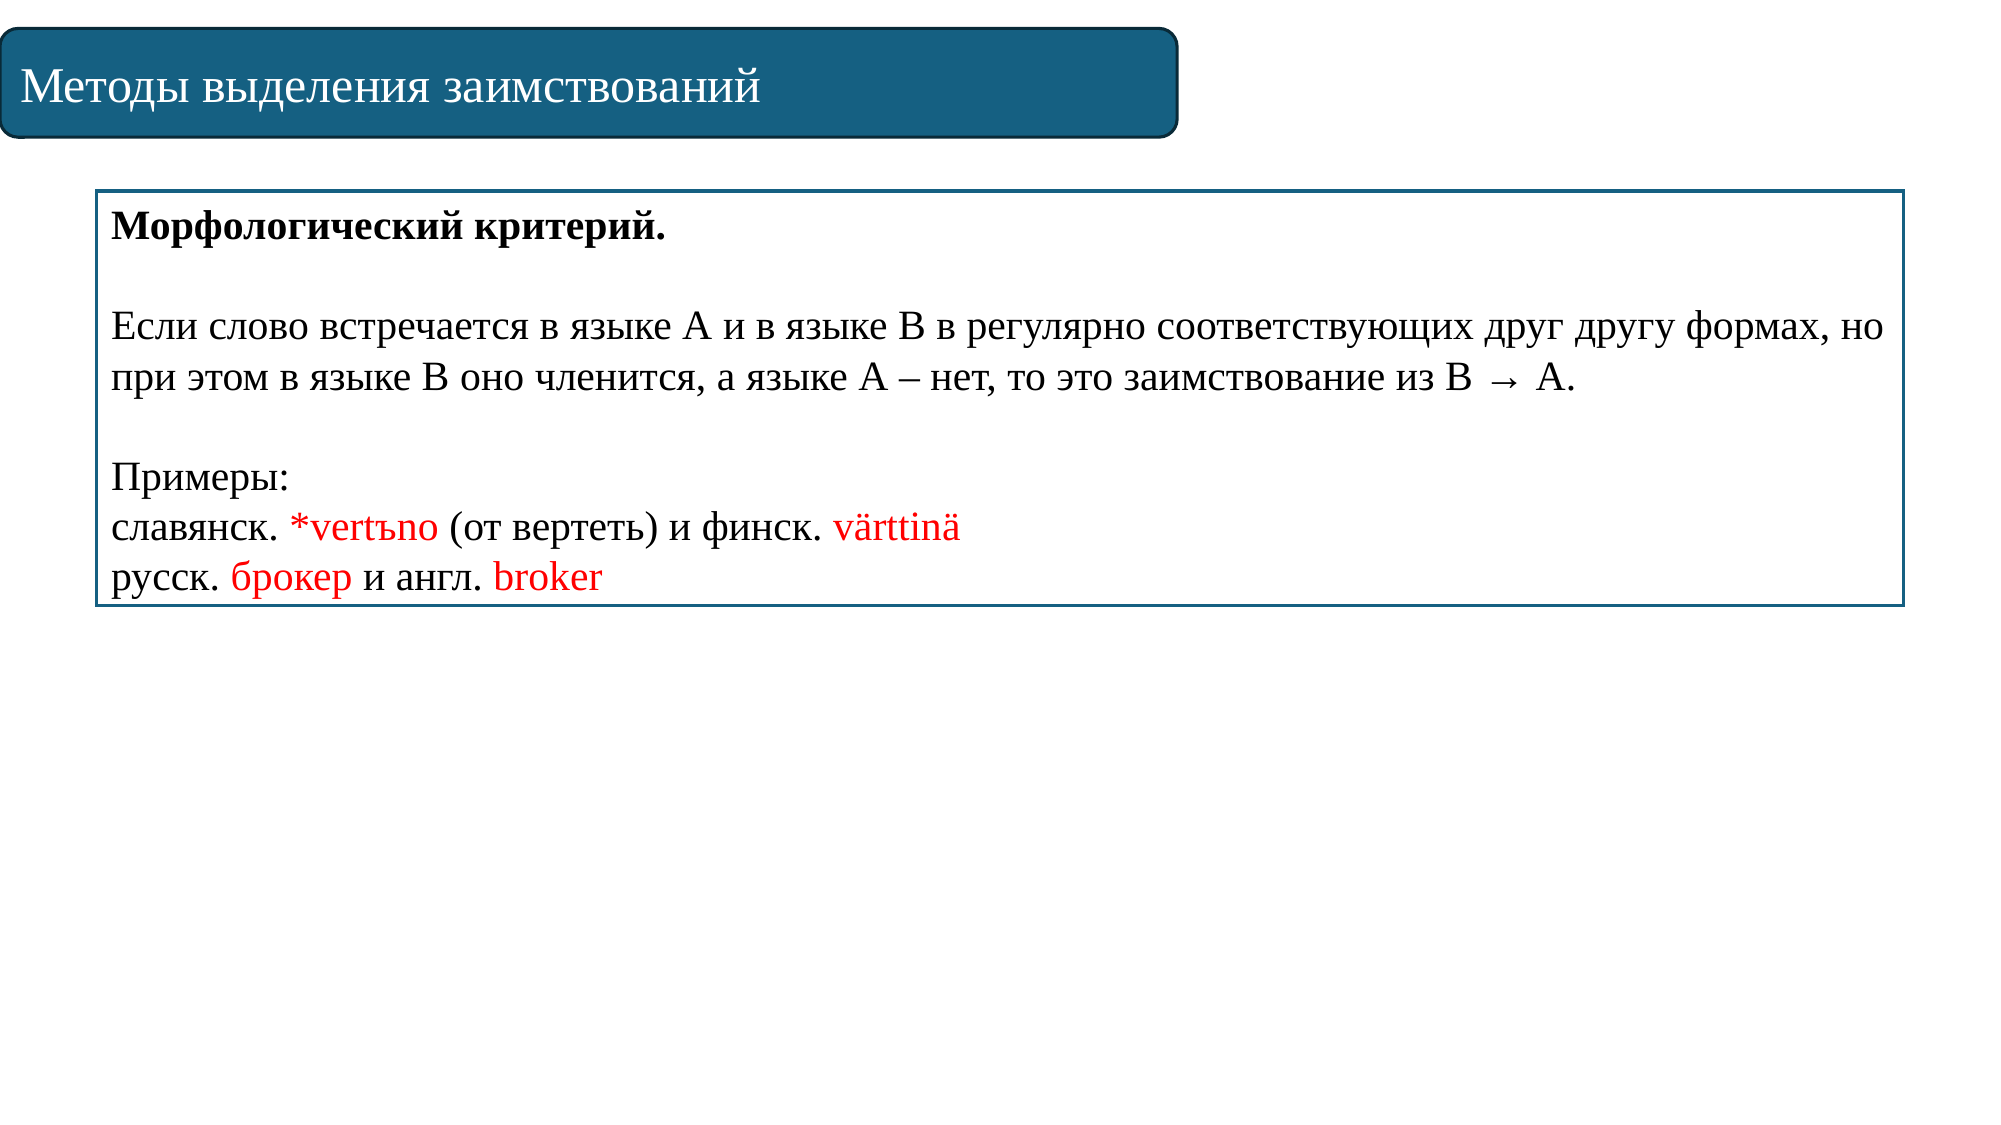

Методы выделения заимствований
Морфологический критерий.

Если слово встречается в языке А и в языке В в регулярно соответствующих друг другу формах, но при этом в языке В оно членится, а языке А – нет, то это заимствование из В → А.

Примеры:
славянск. *vertъno (от вертеть) и финск. värttinä
русск. брокер и англ. broker